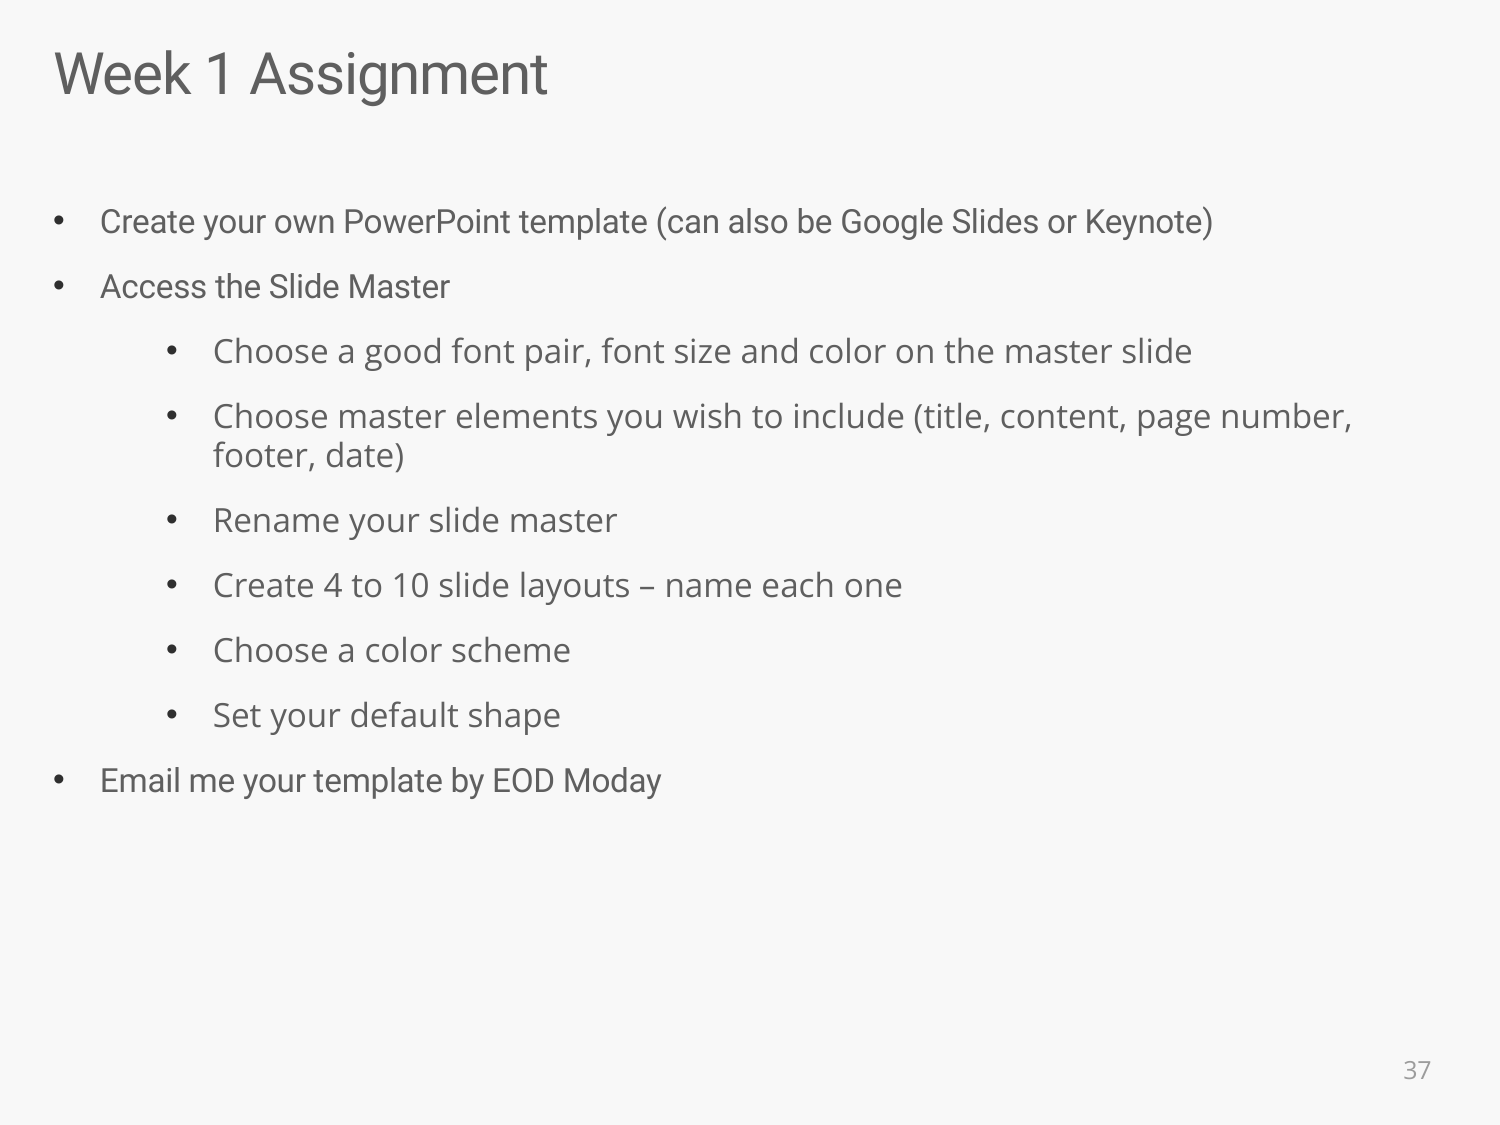

# Week 1 Assignment
Create your own PowerPoint template (can also be Google Slides or Keynote)
Access the Slide Master
Choose a good font pair, font size and color on the master slide
Choose master elements you wish to include (title, content, page number, footer, date)
Rename your slide master
Create 4 to 10 slide layouts – name each one
Choose a color scheme
Set your default shape
Email me your template by EOD Moday

37